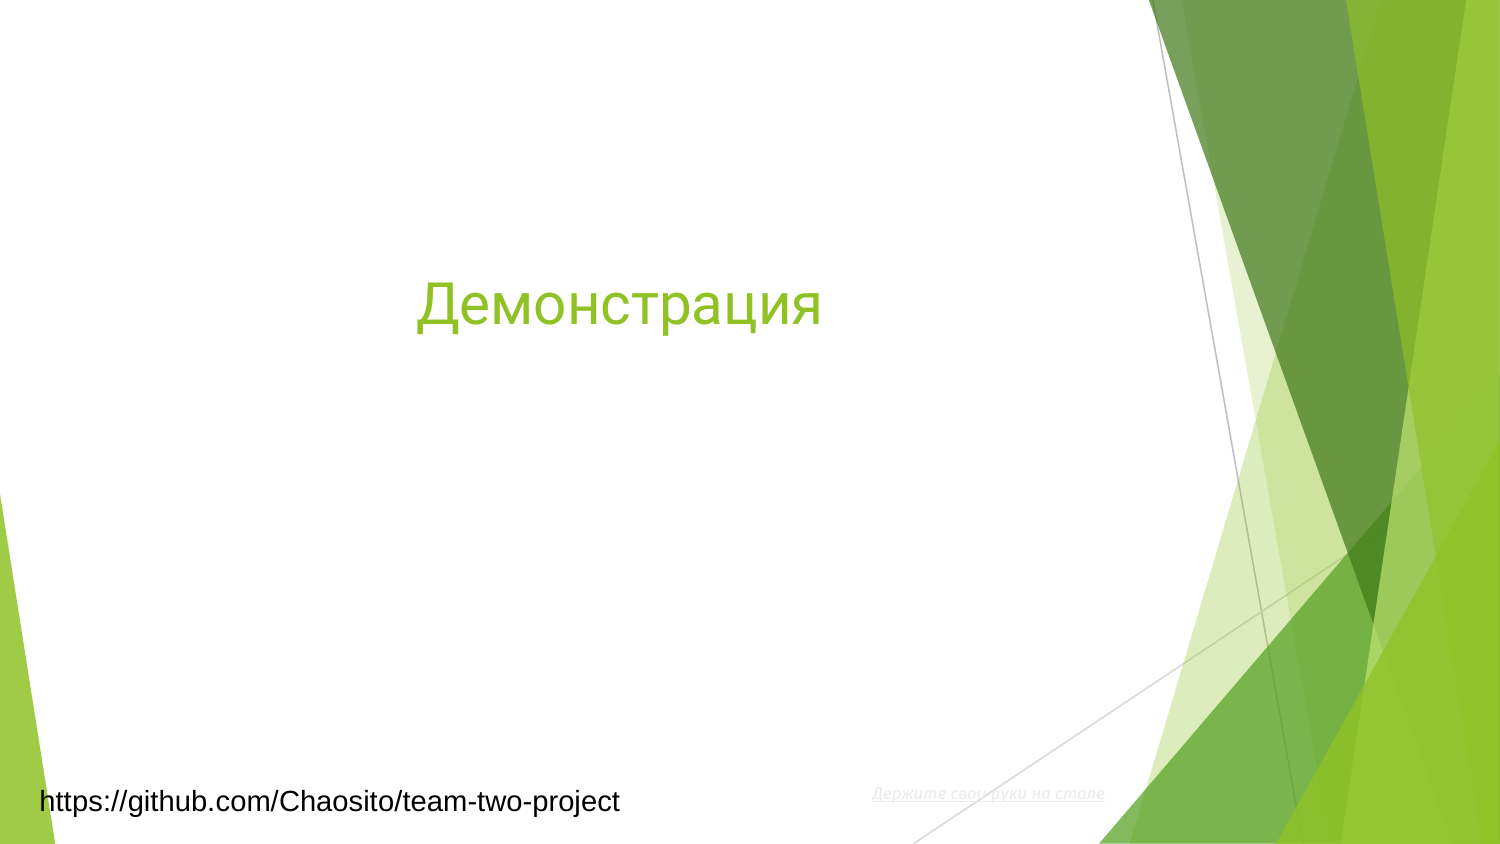

# Демонстрация
https://github.com/Chaosito/team-two-project
Держите свои руки на столе